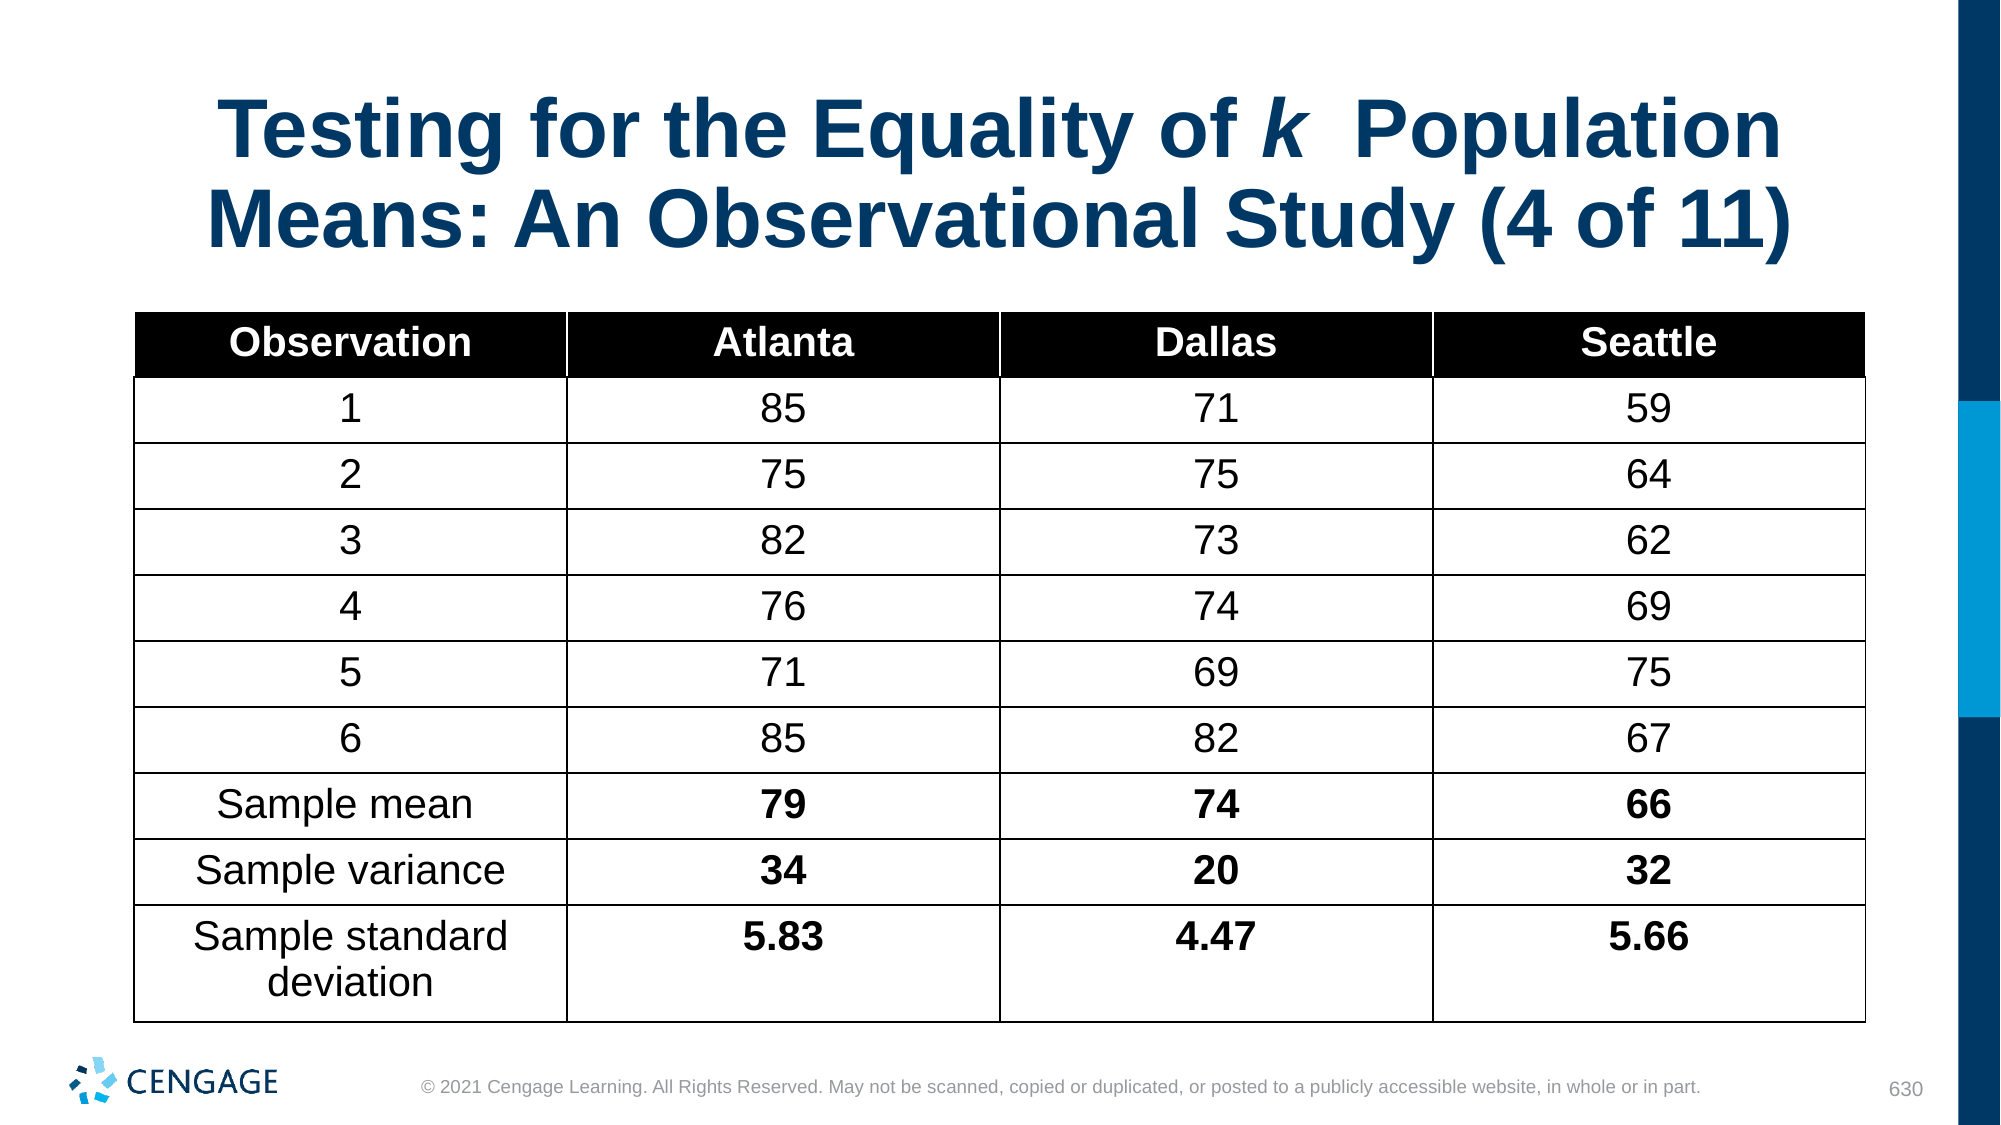

# Testing for the Equality of k  Population Means: An Observational Study (4 of 11)
| Observation | Atlanta | Dallas | Seattle |
| --- | --- | --- | --- |
| 1 | 85 | 71 | 59 |
| 2 | 75 | 75 | 64 |
| 3 | 82 | 73 | 62 |
| 4 | 76 | 74 | 69 |
| 5 | 71 | 69 | 75 |
| 6 | 85 | 82 | 67 |
| Sample mean | 79 | 74 | 66 |
| Sample variance | 34 | 20 | 32 |
| Sample standard deviation | 5.83 | 4.47 | 5.66 |